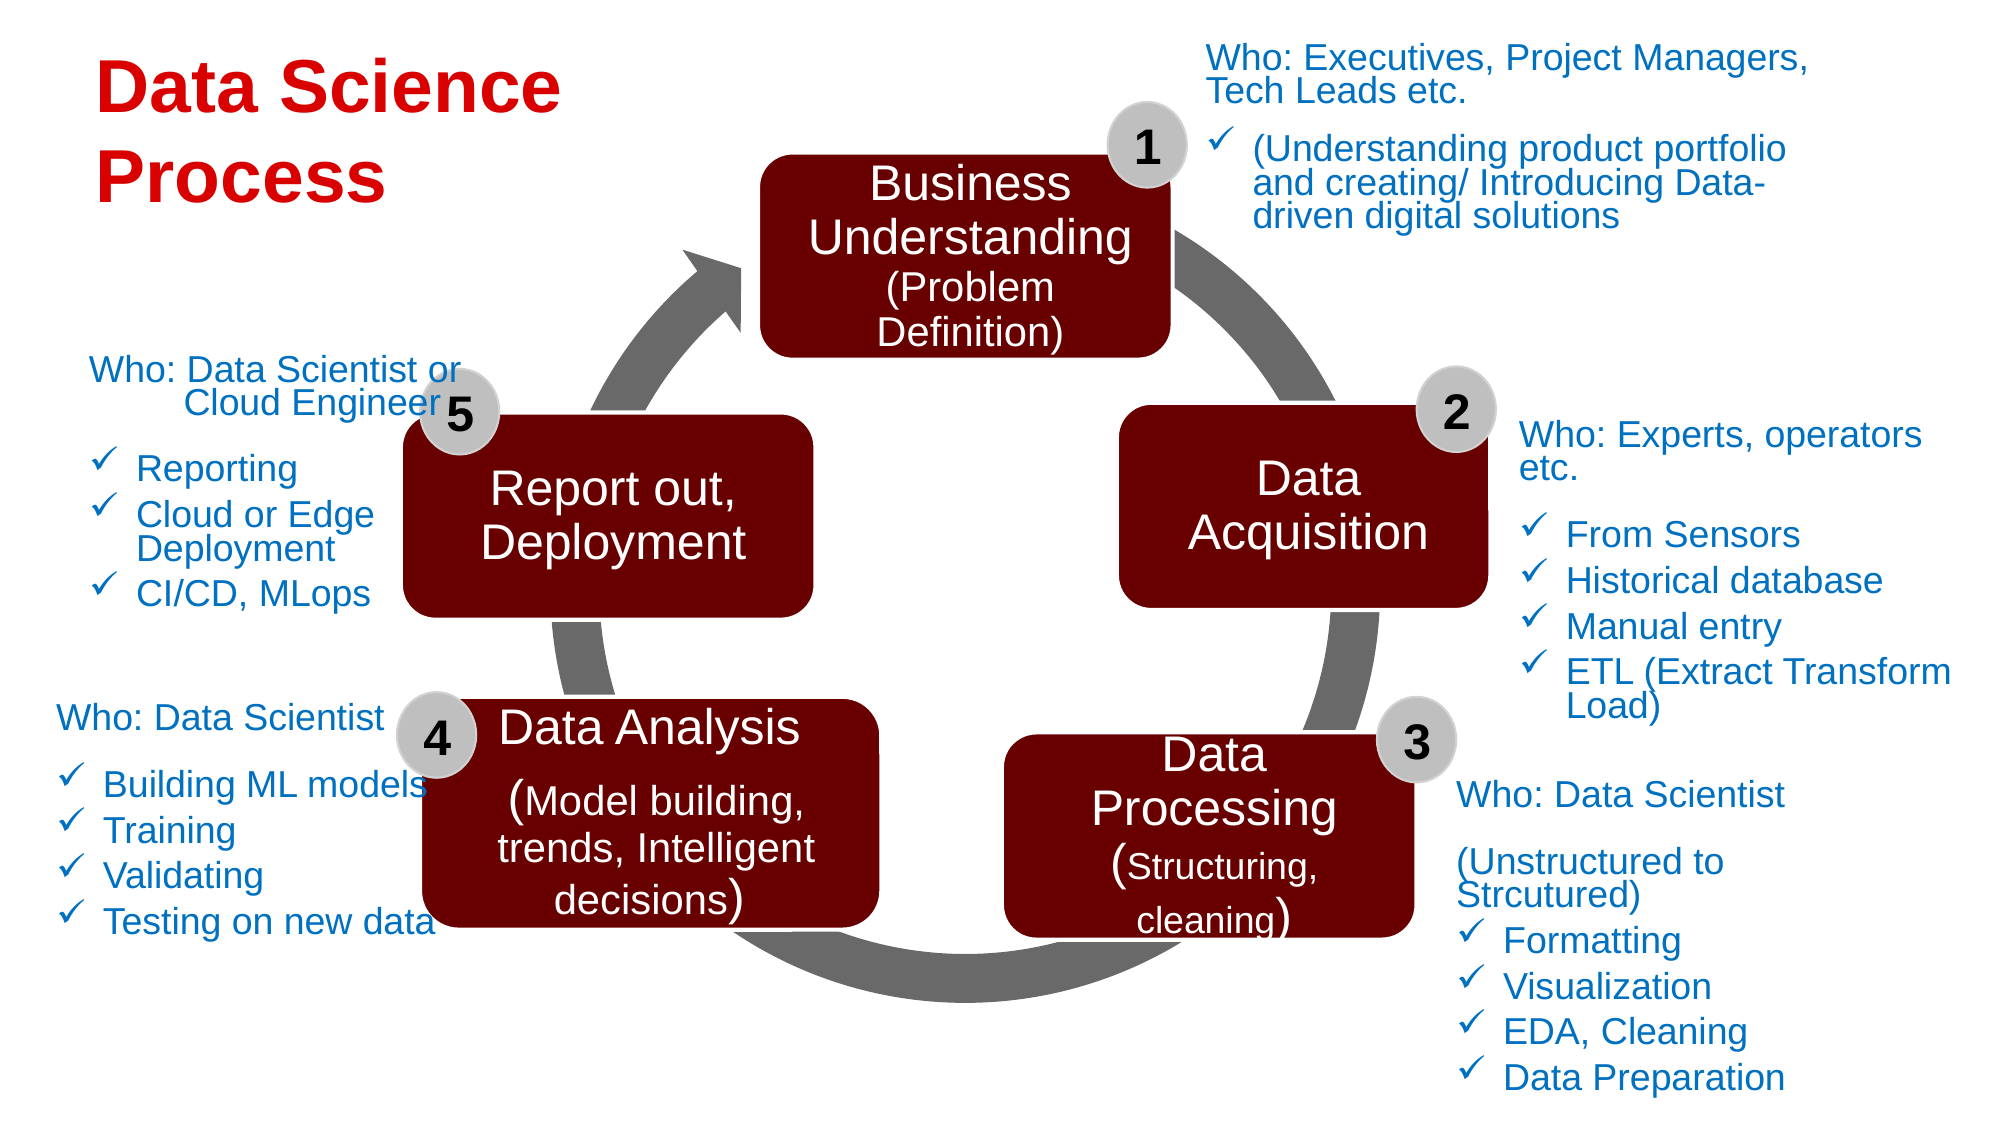

Data Science Process
Who: Executives, Project Managers, Tech Leads etc.
(Understanding product portfolio and creating/ Introducing Data-driven digital solutions
1
Business Understanding (Problem Definition)
Data Acquisition
Data Processing (Structuring, cleaning)
Data Analysis
(Model building, trends, Intelligent decisions)
Report out, Deployment
Who: Data Scientist or
         Cloud Engineer

Reporting
Cloud or Edge Deployment
CI/CD, MLops
2
5
Who: Experts, operators etc.

From Sensors
Historical database
Manual entry
ETL (Extract Transform Load)
4
3
Who: Data Scientist

Building ML models
Training
Validating
Testing on new data
Who: Data Scientist

(Unstructured to Strcutured)
Formatting
Visualization
EDA, Cleaning
Data Preparation